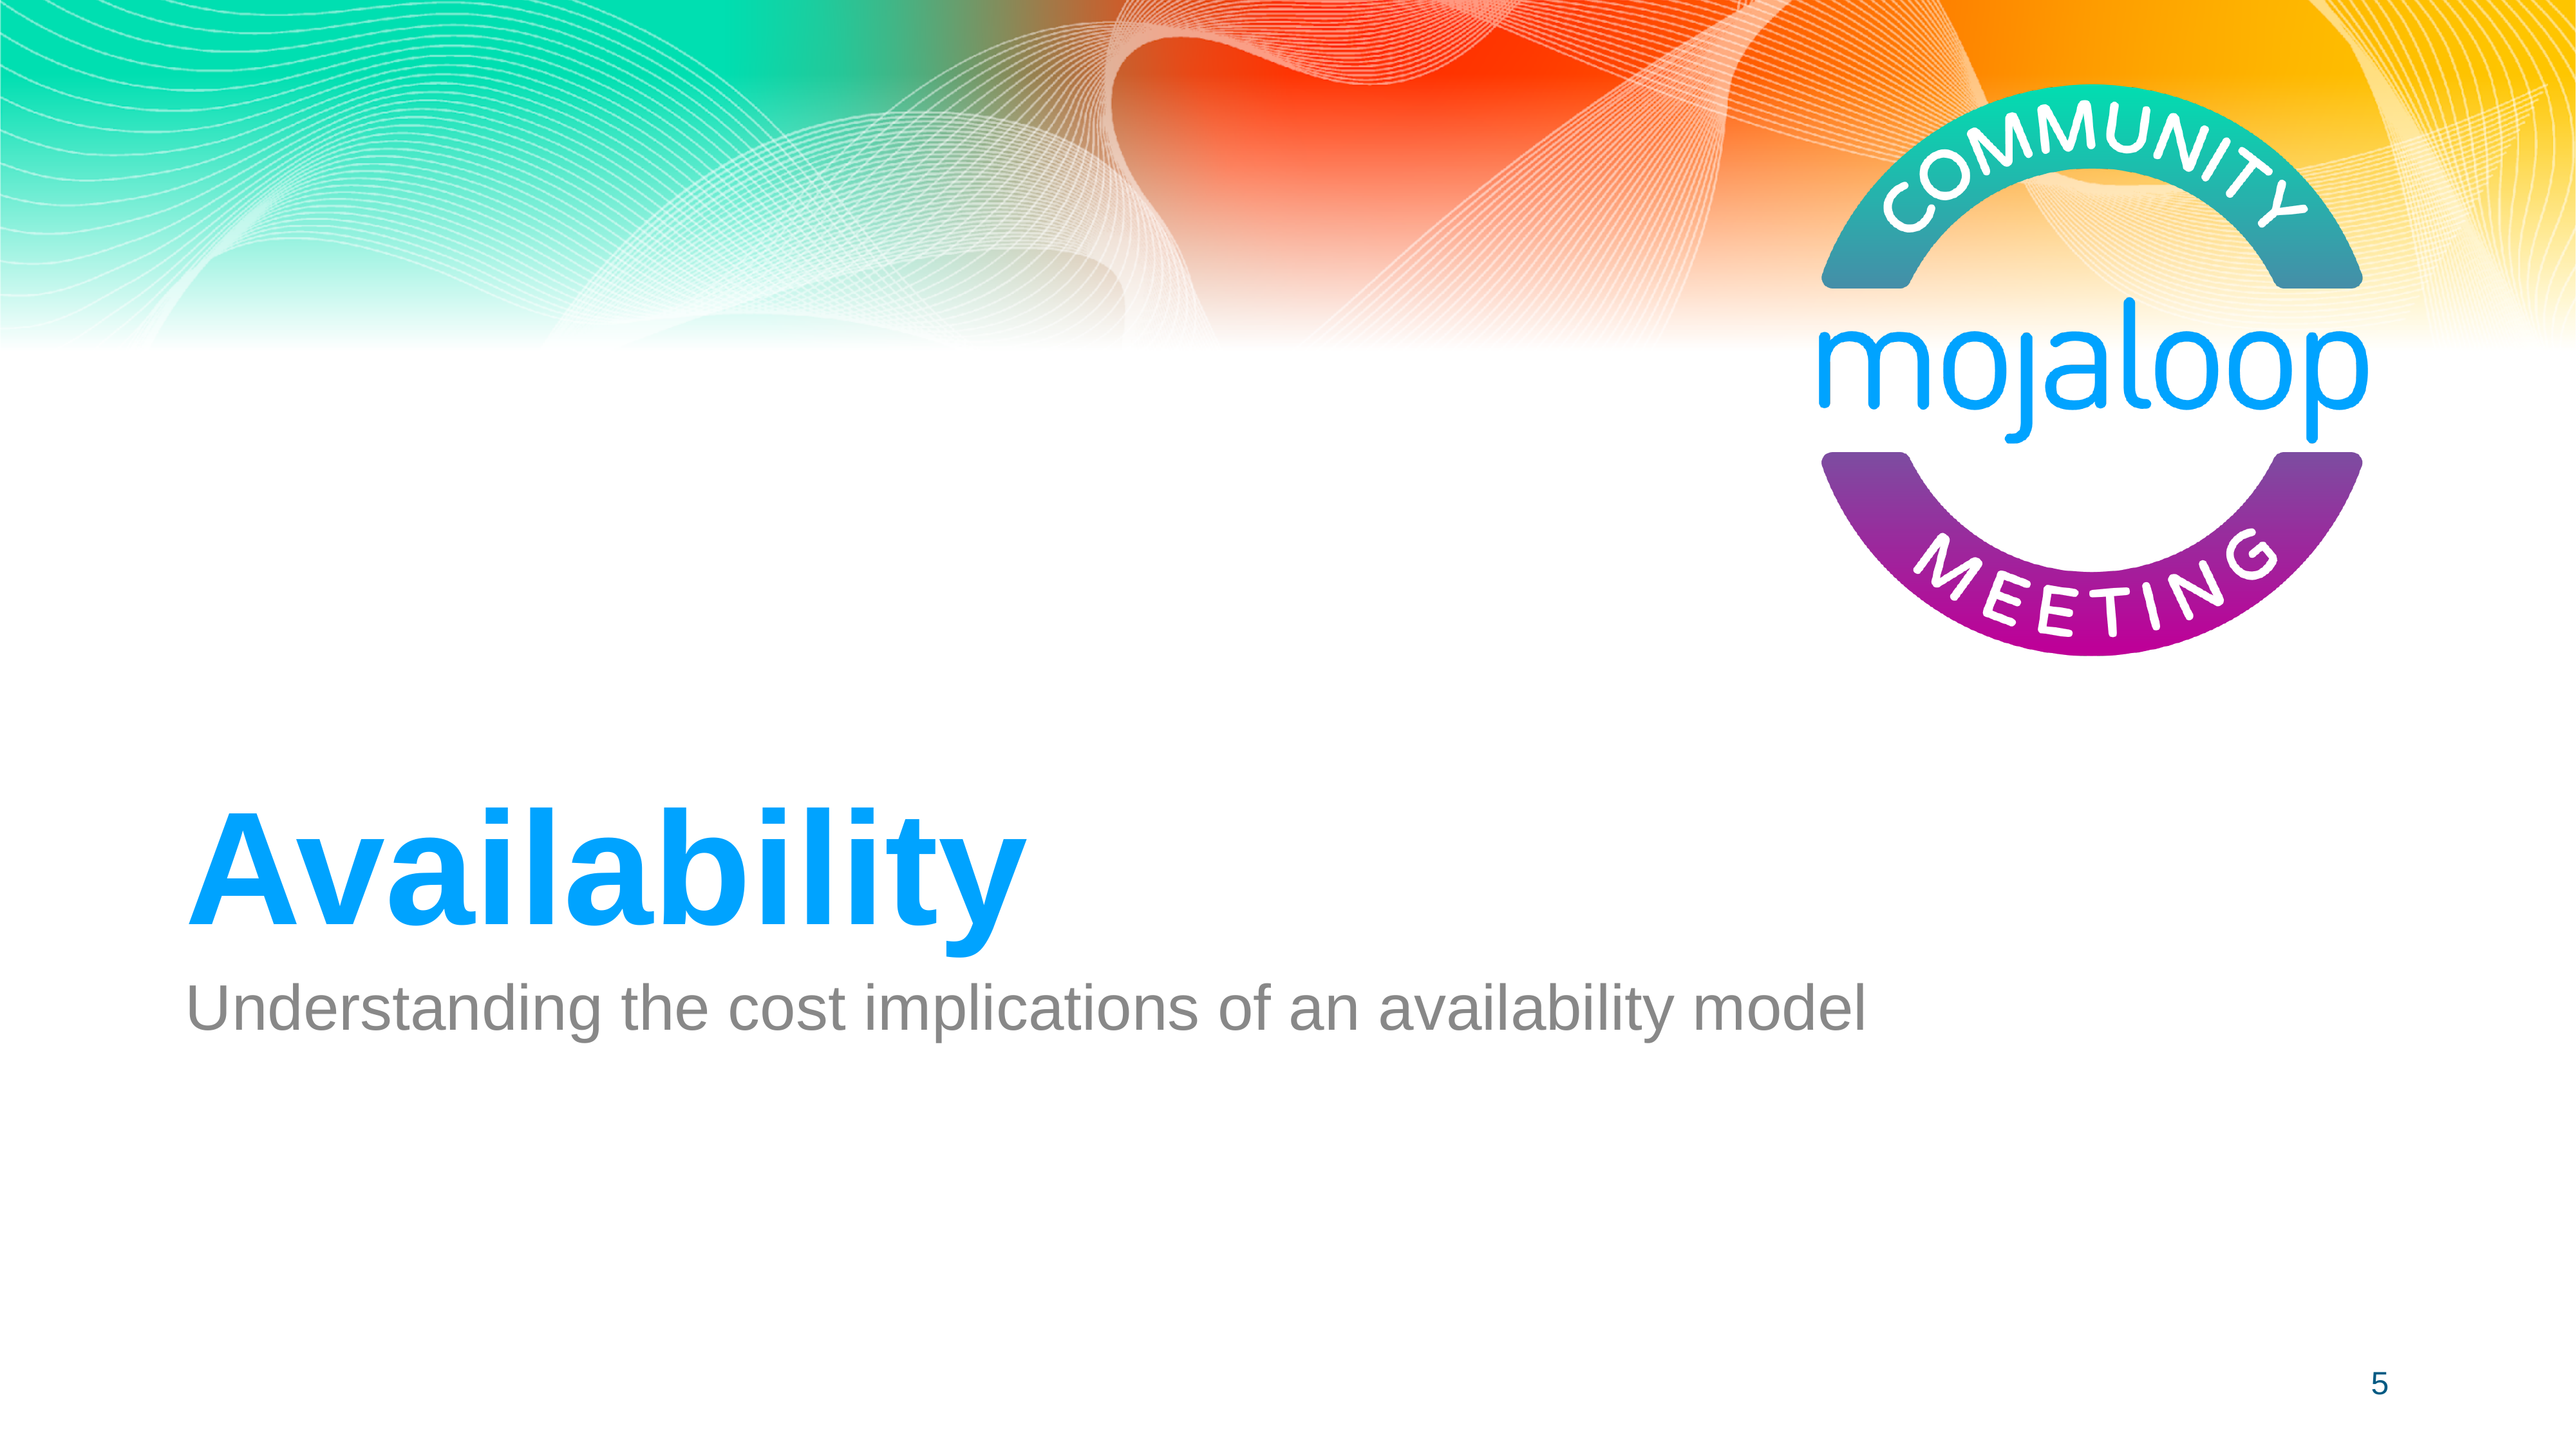

# Availability
Understanding the cost implications of an availability model
5